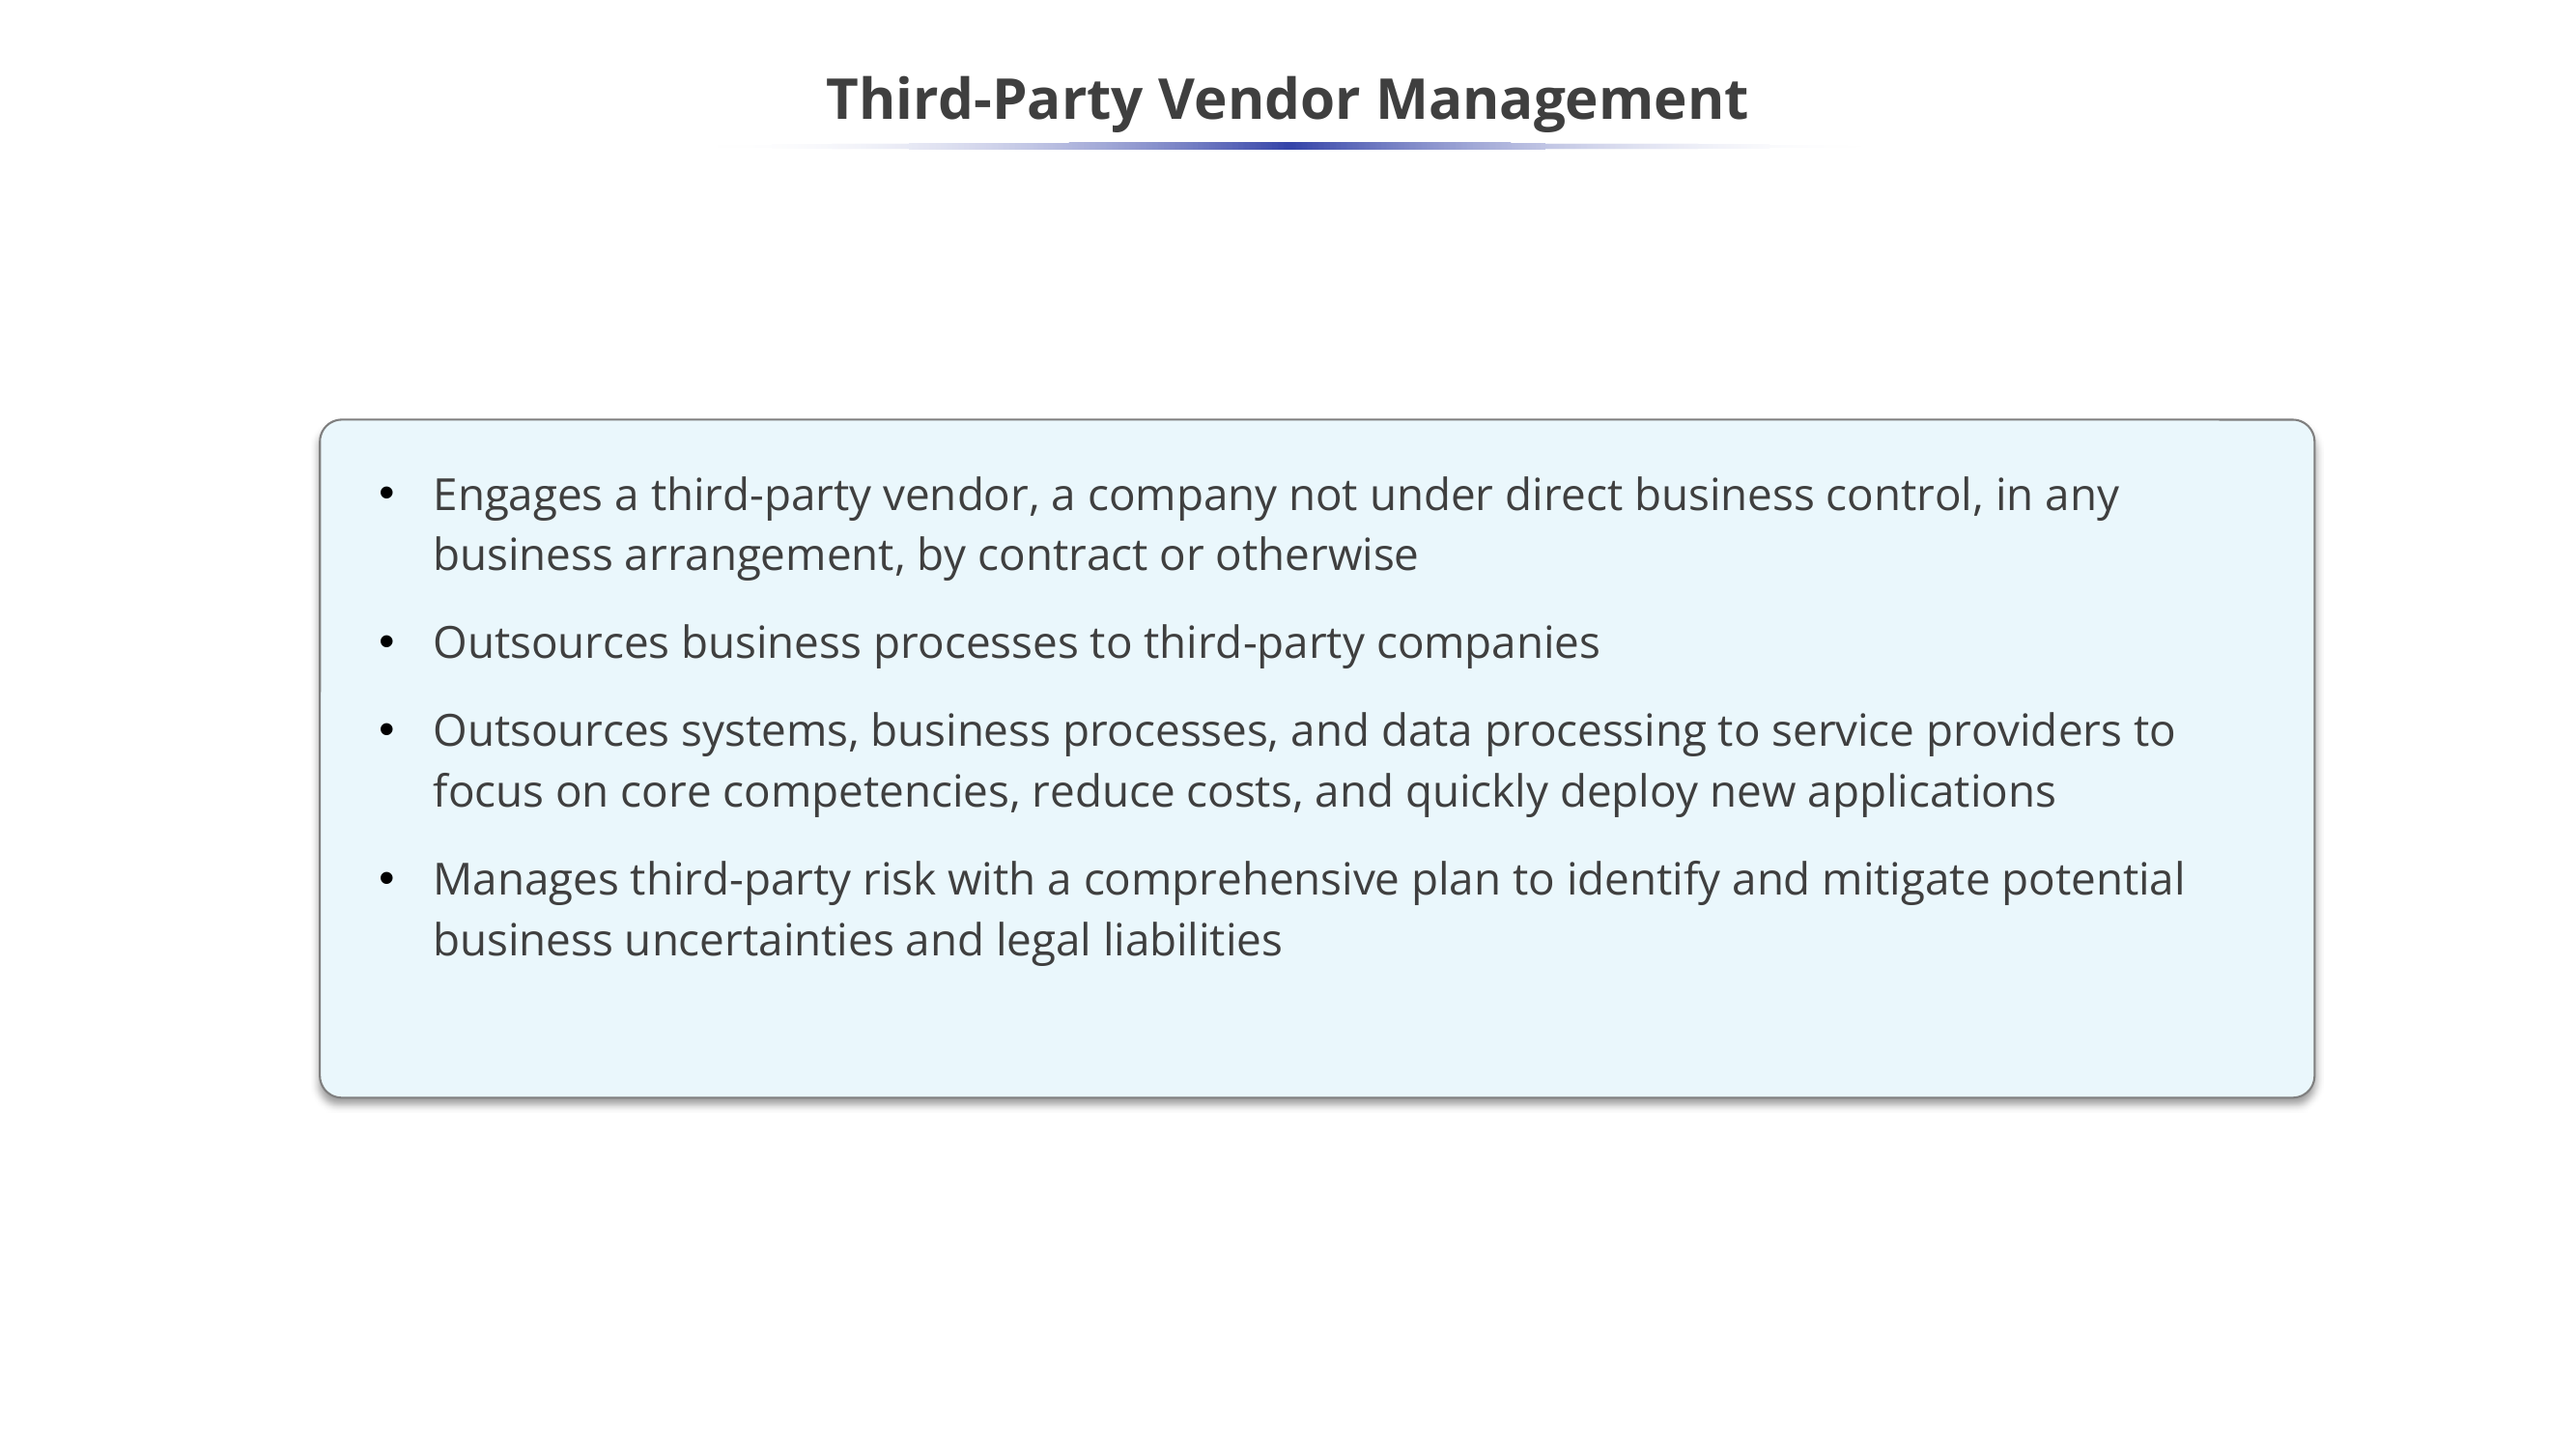

# Third-Party Vendor Management

Engages a third-party vendor, a company not under direct business control, in any business arrangement, by contract or otherwise

Outsources business processes to third-party companies

Outsources systems, business processes, and data processing to service providers to focus on core competencies, reduce costs, and quickly deploy new applications

Manages third-party risk with a comprehensive plan to identify and mitigate potential business uncertainties and legal liabilities